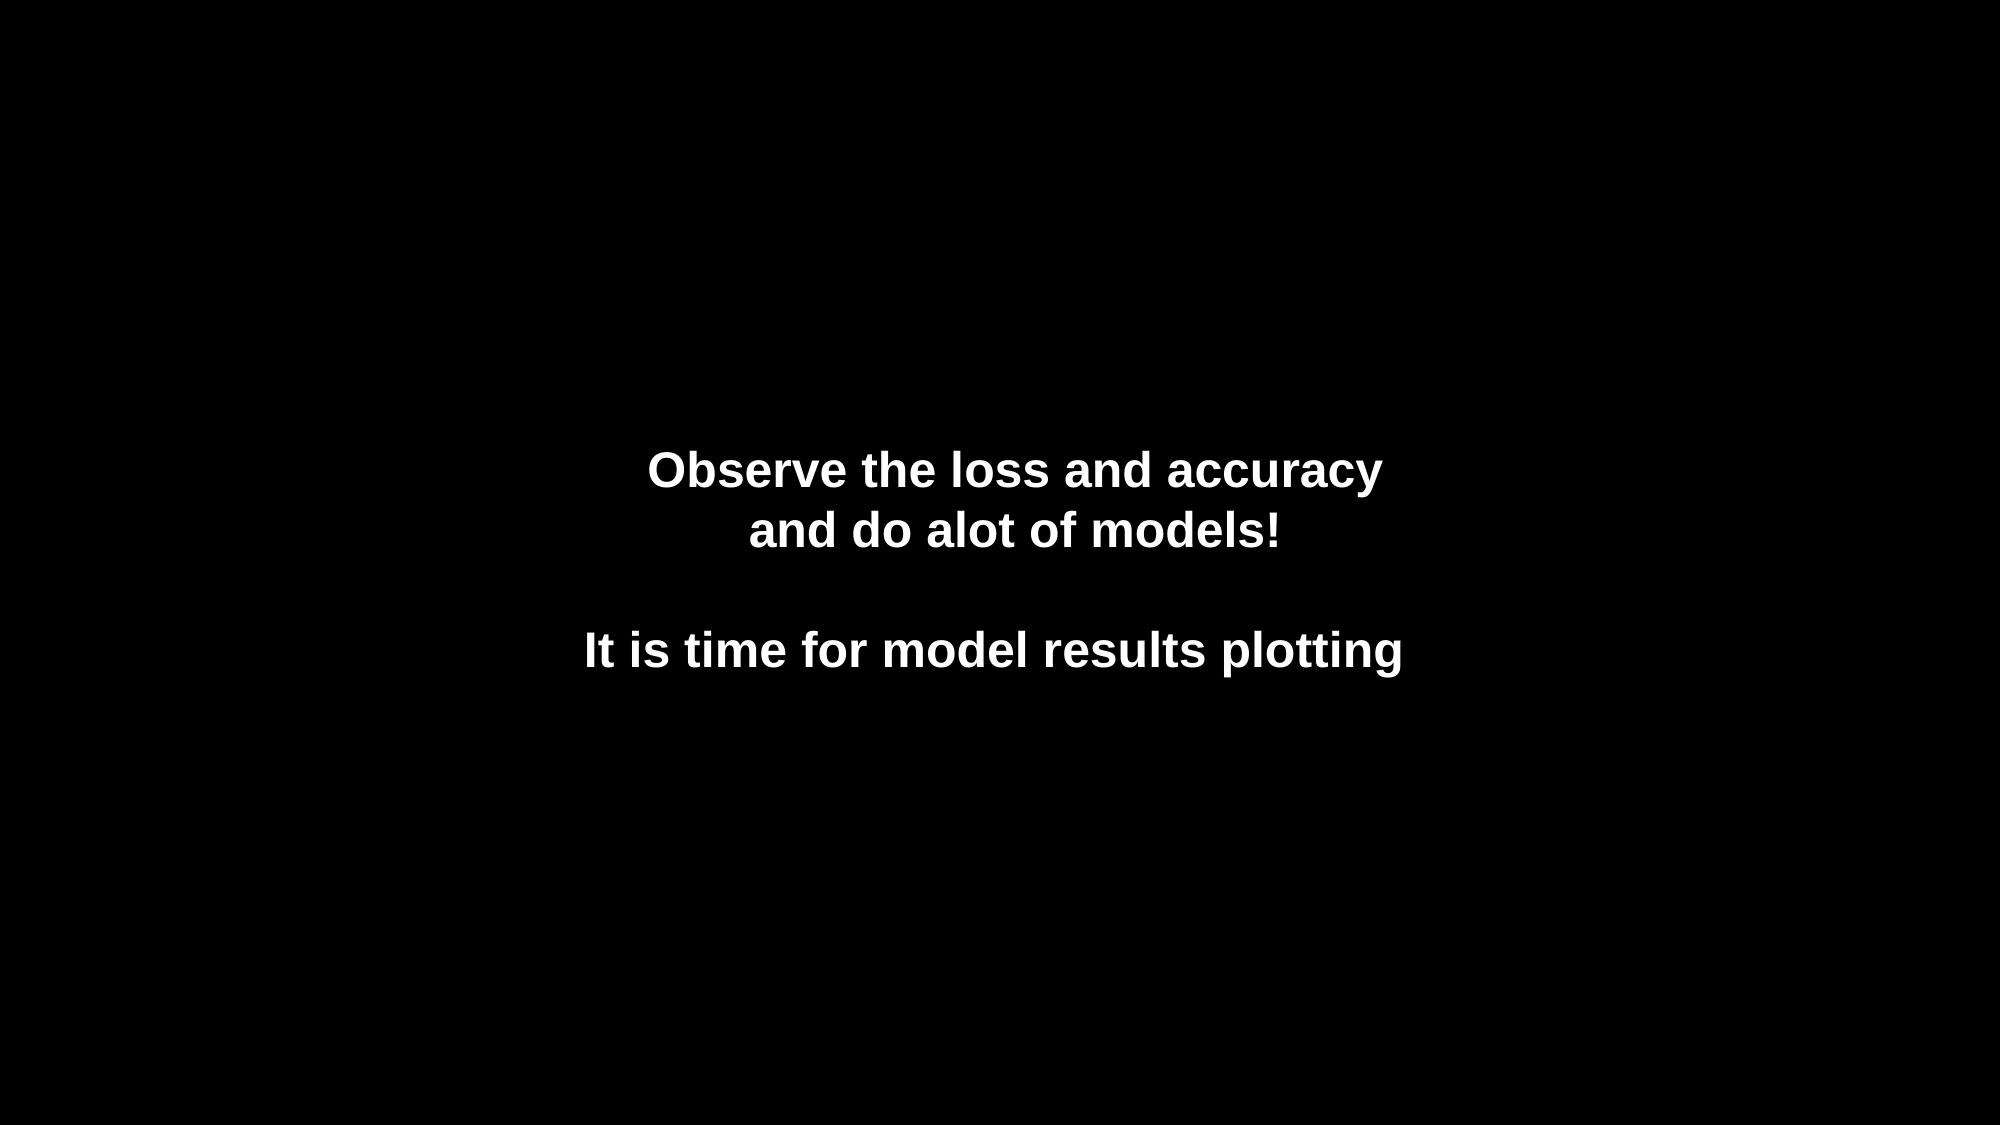

Observe the loss and accuracy
and do alot of models!

It is time for model results plotting